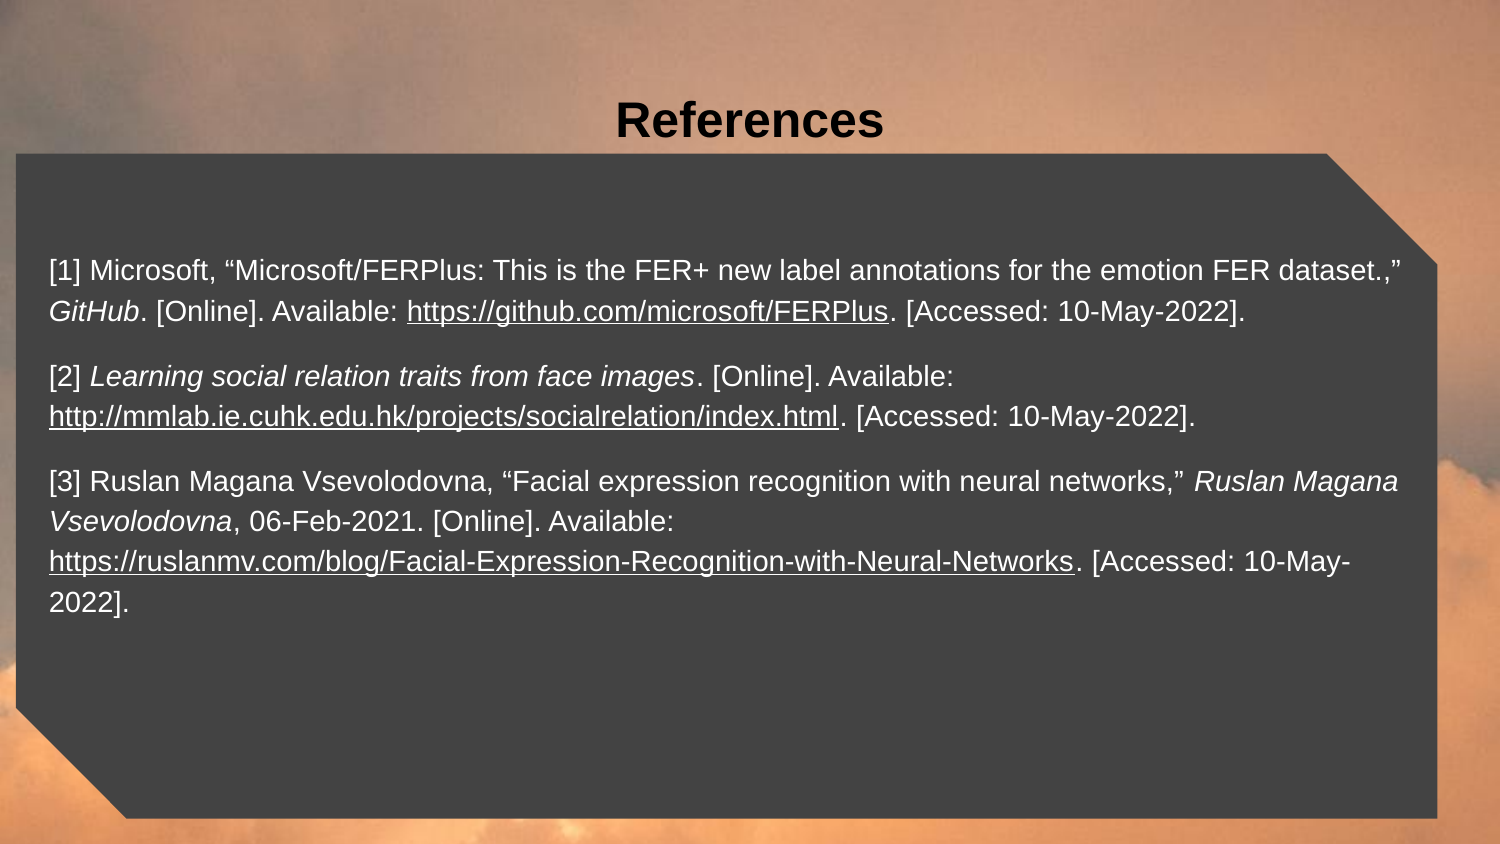

# References

[1] Microsoft, “Microsoft/FERPlus: This is the FER+ new label annotations for the emotion FER dataset.,” GitHub. [Online]. Available: https://github.com/microsoft/FERPlus. [Accessed: 10-May-2022].
[2] Learning social relation traits from face images. [Online]. Available: http://mmlab.ie.cuhk.edu.hk/projects/socialrelation/index.html. [Accessed: 10-May-2022].
[3] Ruslan Magana Vsevolodovna, “Facial expression recognition with neural networks,” Ruslan Magana Vsevolodovna, 06-Feb-2021. [Online]. Available: https://ruslanmv.com/blog/Facial-Expression-Recognition-with-Neural-Networks. [Accessed: 10-May-2022].